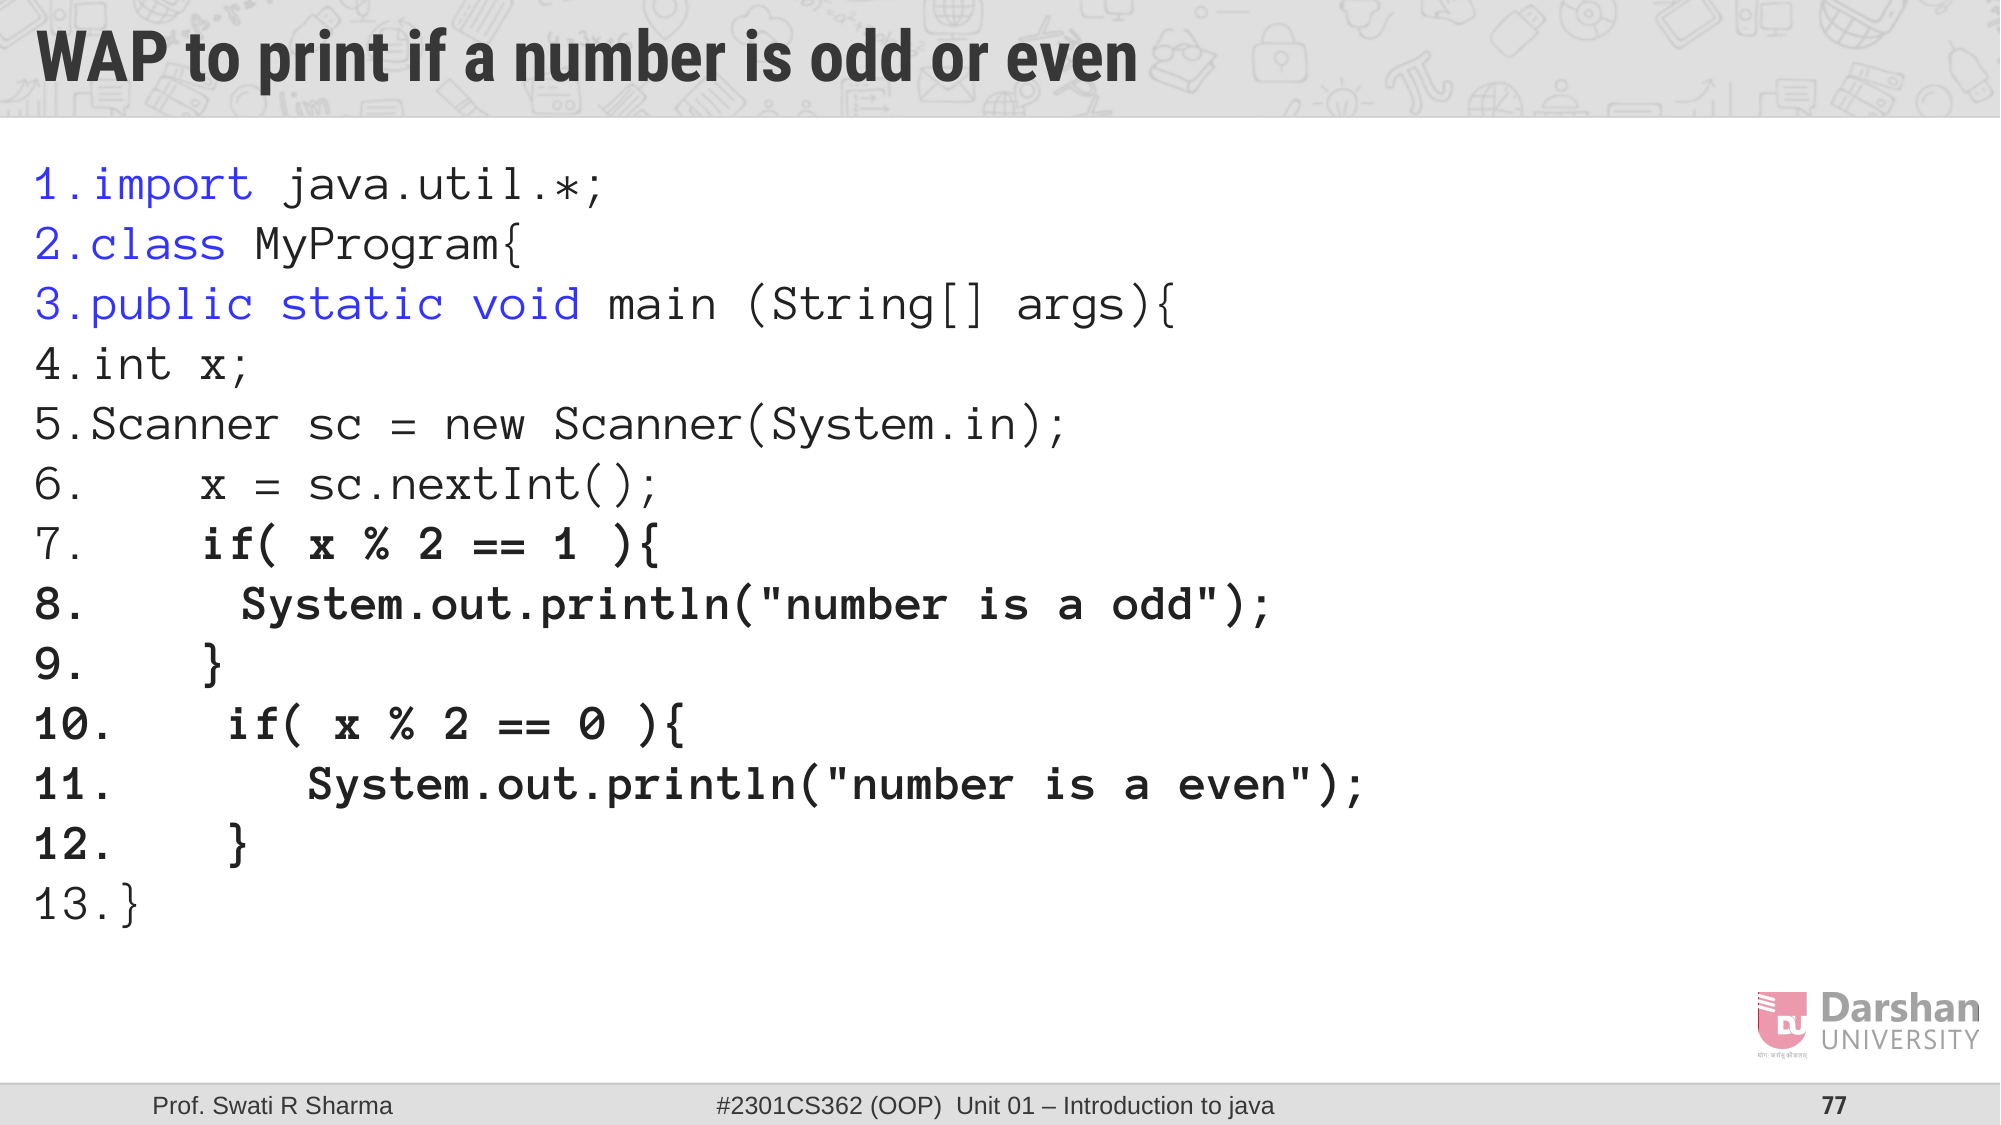

# WAP to print if a number is odd or even
import java.util.*;
class MyProgram{
public static void main (String[] args){
int x;
Scanner sc = new Scanner(System.in);
    x = sc.nextInt();
    if( x % 2 == 1 ){
    	System.out.println("number is a odd");
    }
    if( x % 2 == 0 ){
       System.out.println("number is a even");
    }
}